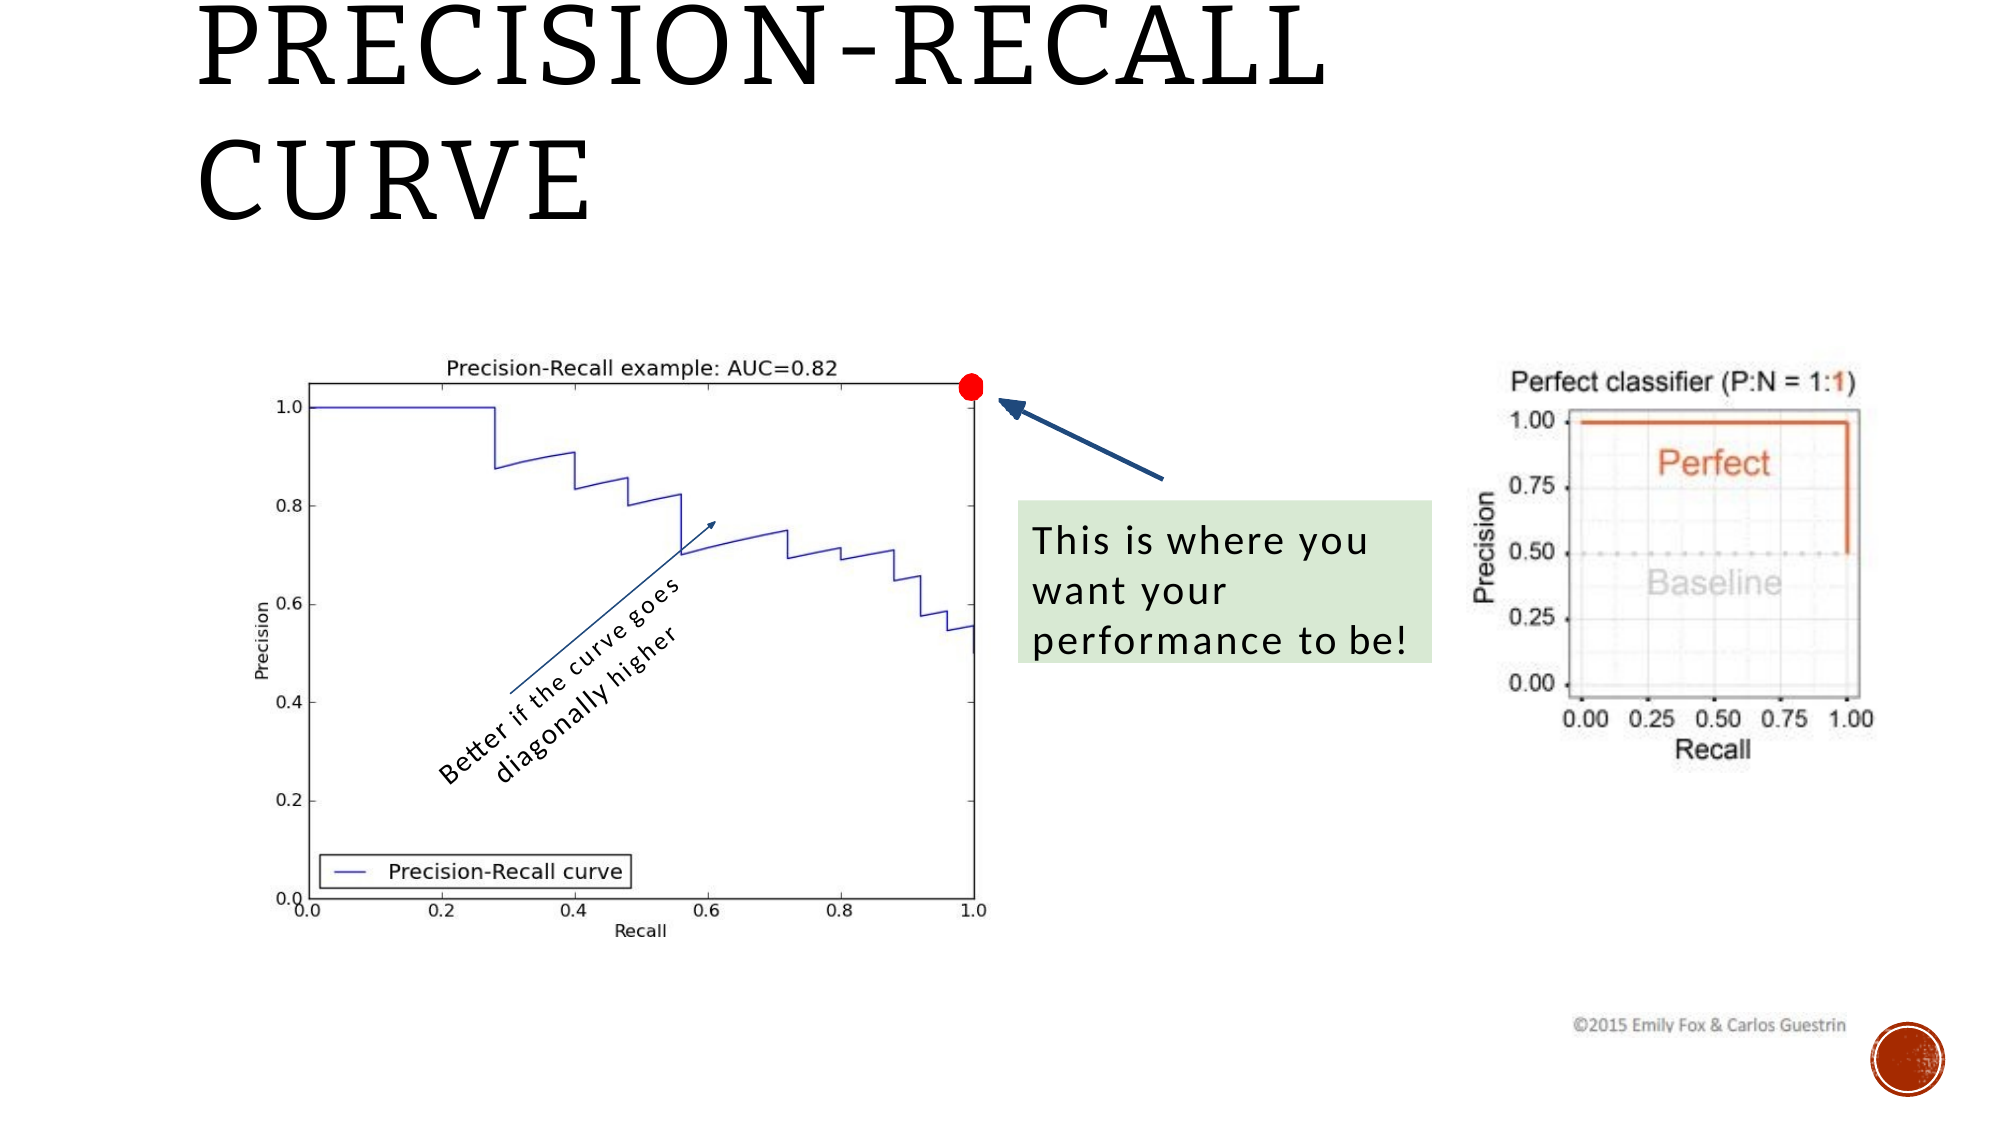

# Precision-Recall Curve

This is where you  want your  performance to be!

Better if the curve goes
diagonally higher